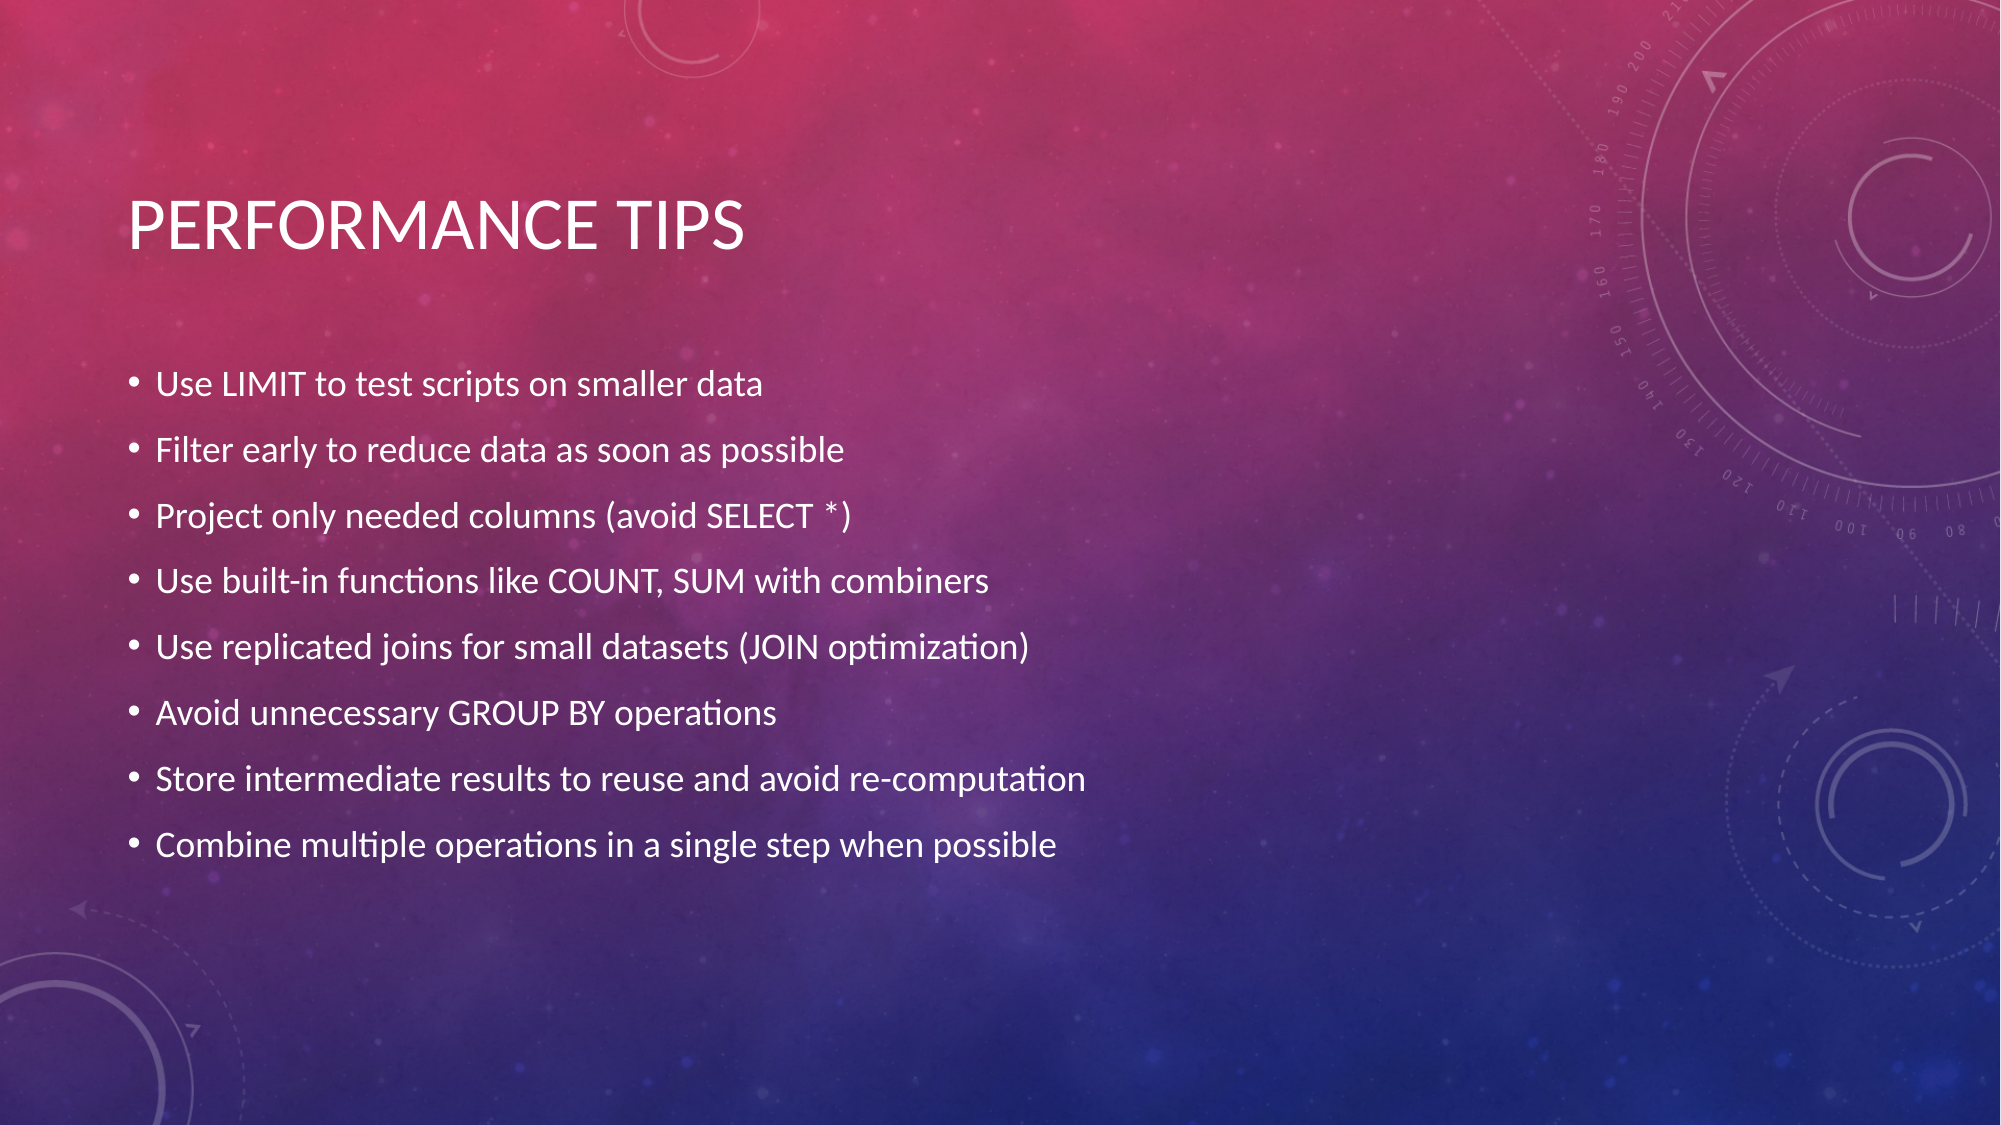

# PERFORMANCE TIPS
Use LIMIT to test scripts on smaller data
Filter early to reduce data as soon as possible
Project only needed columns (avoid SELECT *)
Use built-in functions like COUNT, SUM with combiners
Use replicated joins for small datasets (JOIN optimization)
Avoid unnecessary GROUP BY operations
Store intermediate results to reuse and avoid re-computation
Combine multiple operations in a single step when possible